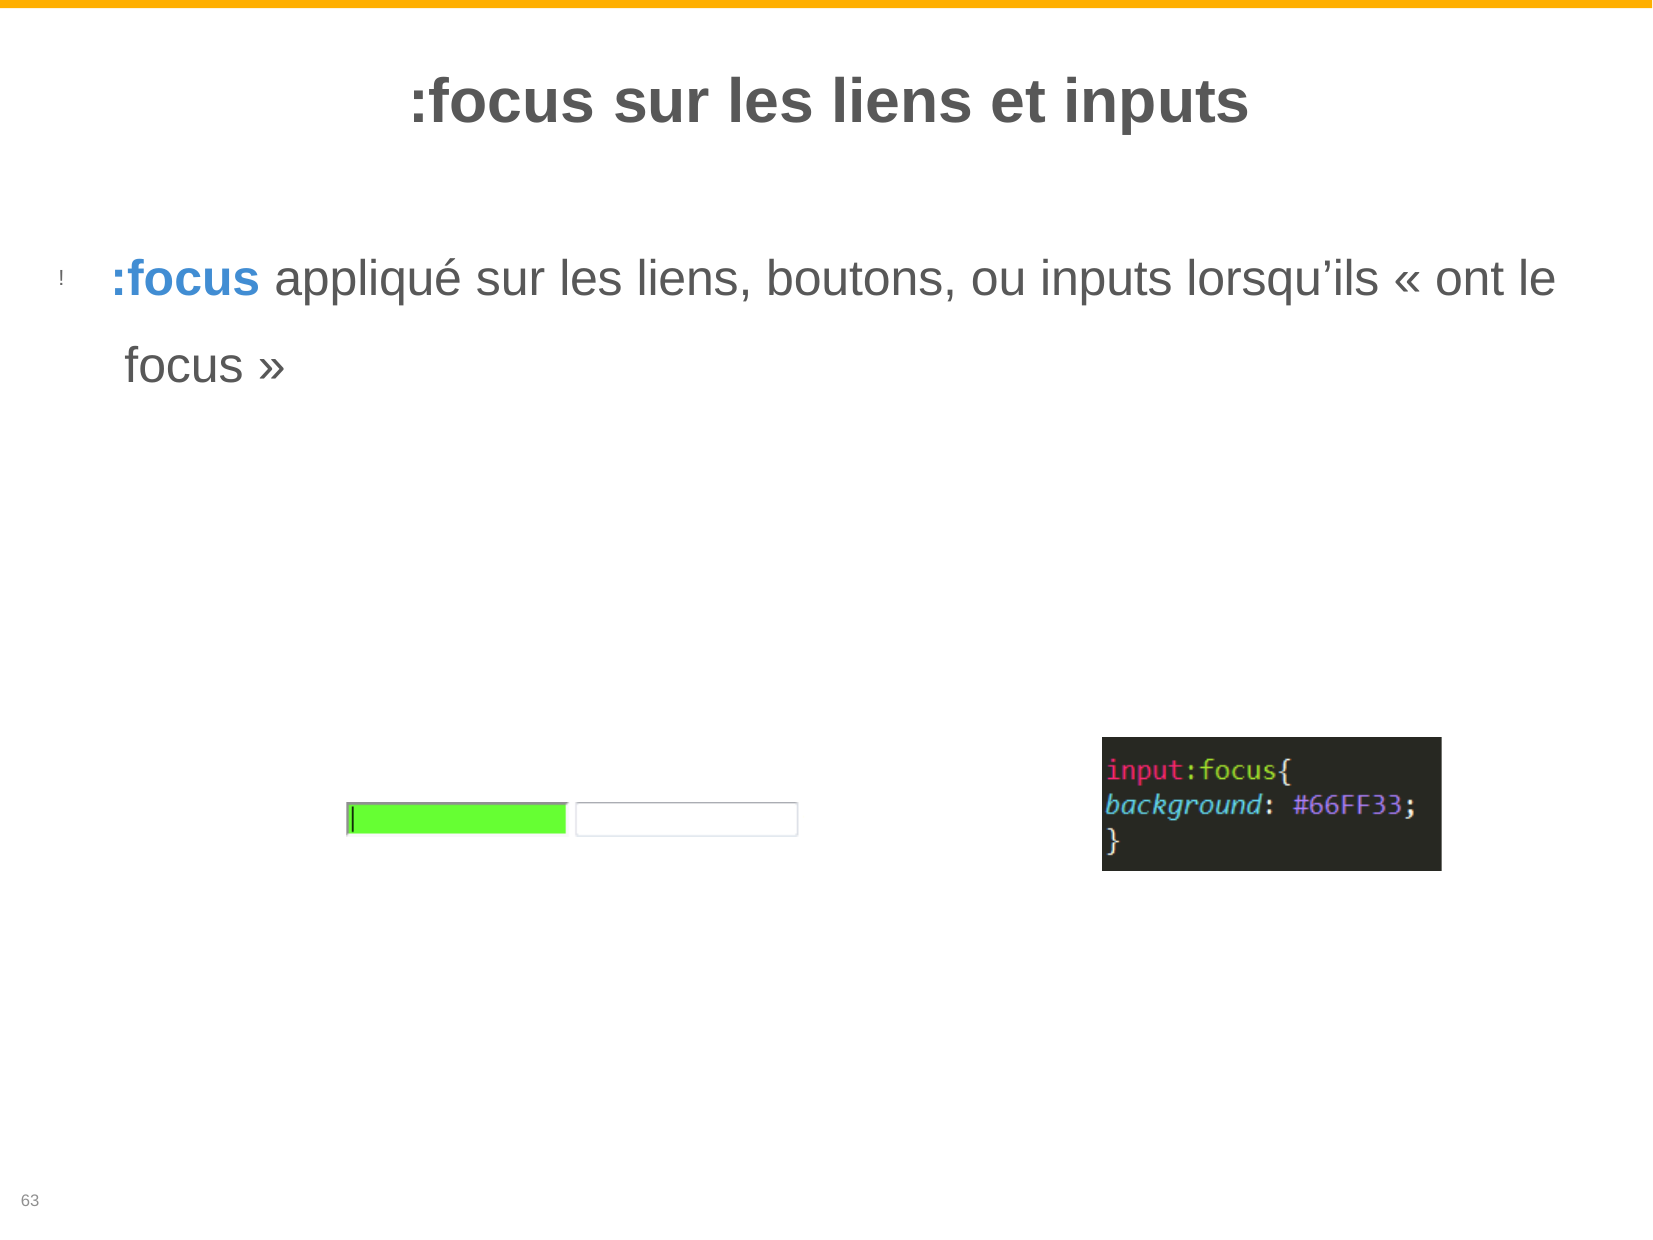

:focus sur les liens et inputs
:focus appliqué sur les liens, boutons, ou inputs lorsqu’ils « ont le  focus »
!

63